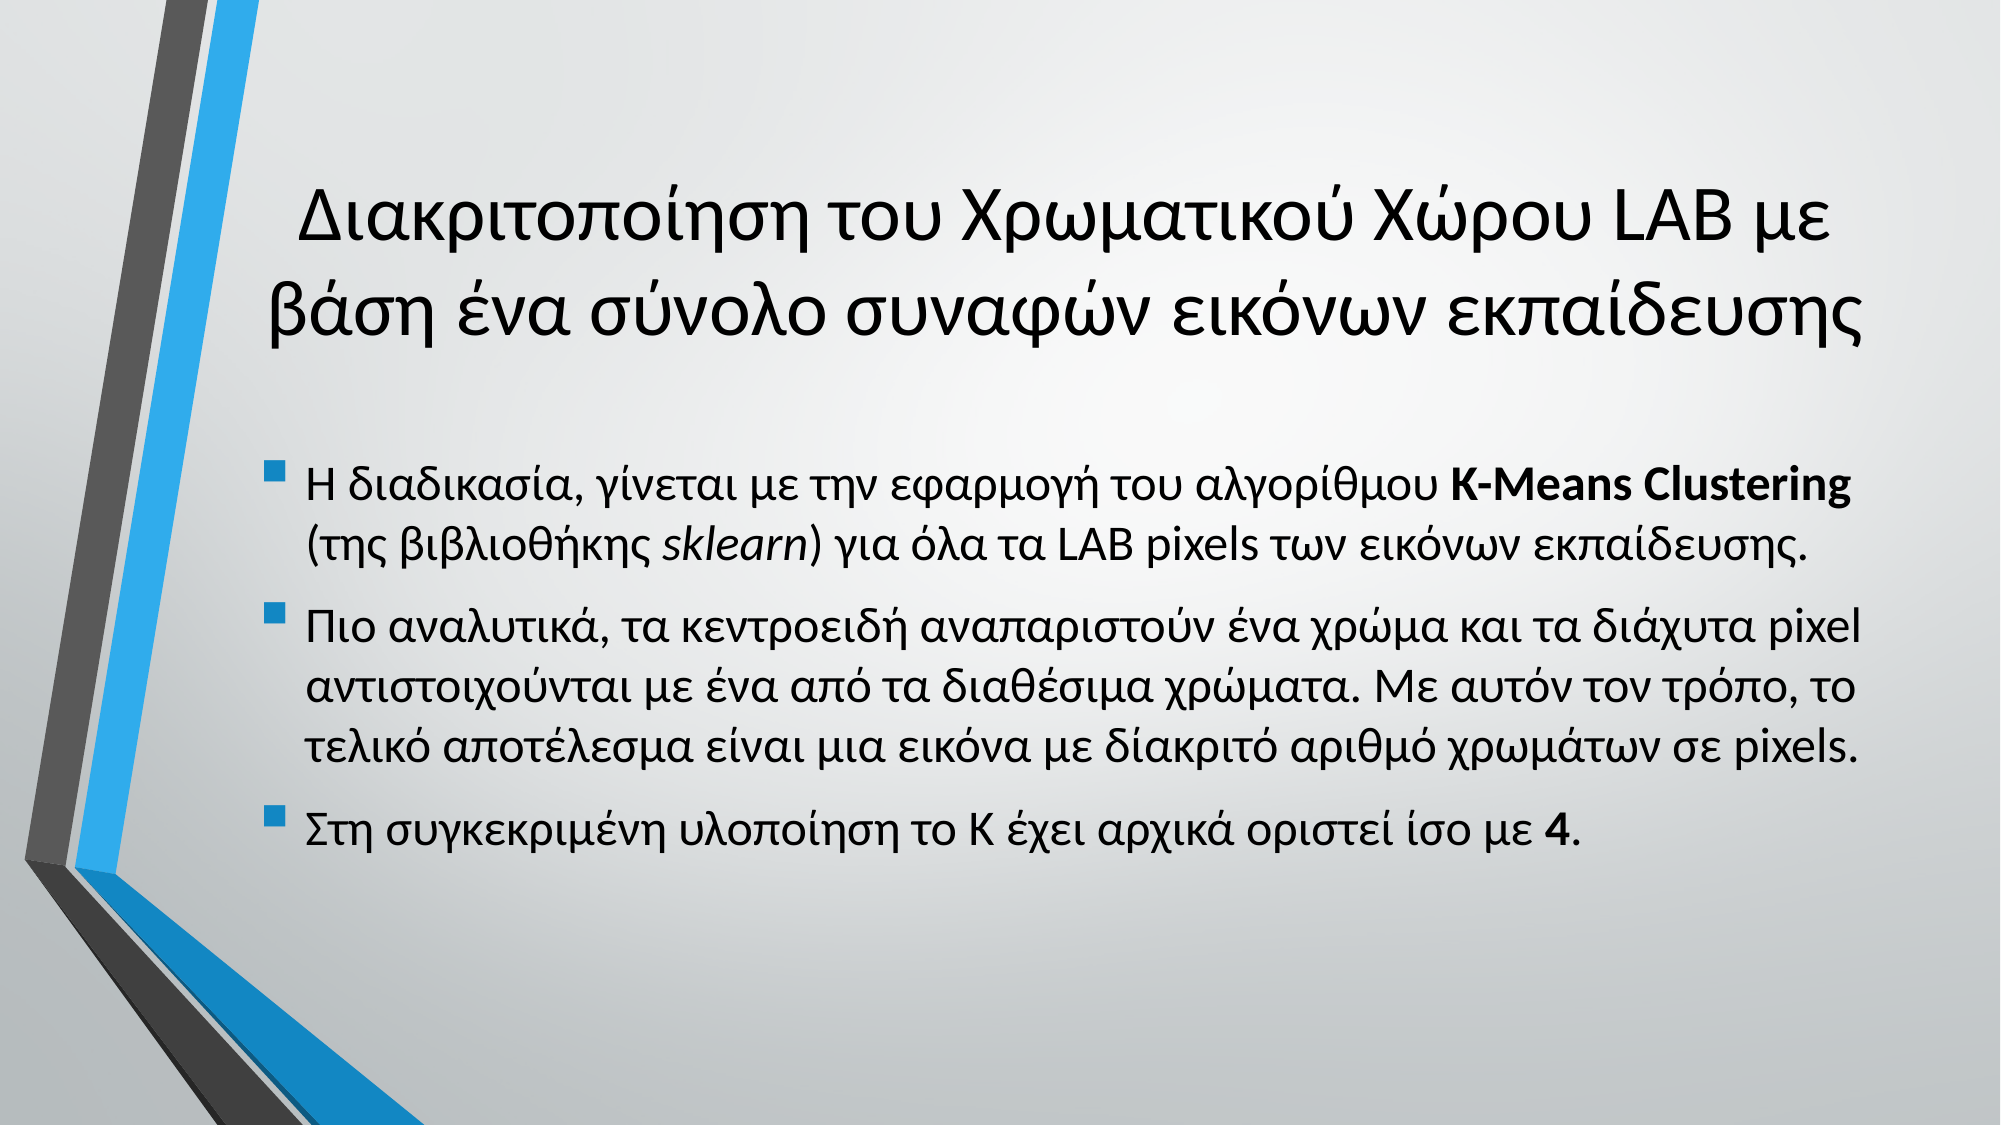

# Διακριτοποίηση του Χρωματικού Χώρου LAB με βάση ένα σύνολο συναφών εικόνων εκπαίδευσης
Η διαδικασία, γίνεται με την εφαρμογή του αλγορίθμου K-Means Clustering (της βιβλιοθήκης sklearn) για όλα τα LAB pixels των εικόνων εκπαίδευσης.
Πιο αναλυτικά, τα κεντροειδή αναπαριστούν ένα χρώμα και τα διάχυτα pixel αντιστοιχούνται με ένα από τα διαθέσιμα χρώματα. Με αυτόν τον τρόπο, το τελικό αποτέλεσμα είναι μια εικόνα με δίακριτό αριθμό χρωμάτων σε pixels.
Στη συγκεκριμένη υλοποίηση το K έχει αρχικά οριστεί ίσο με 4.